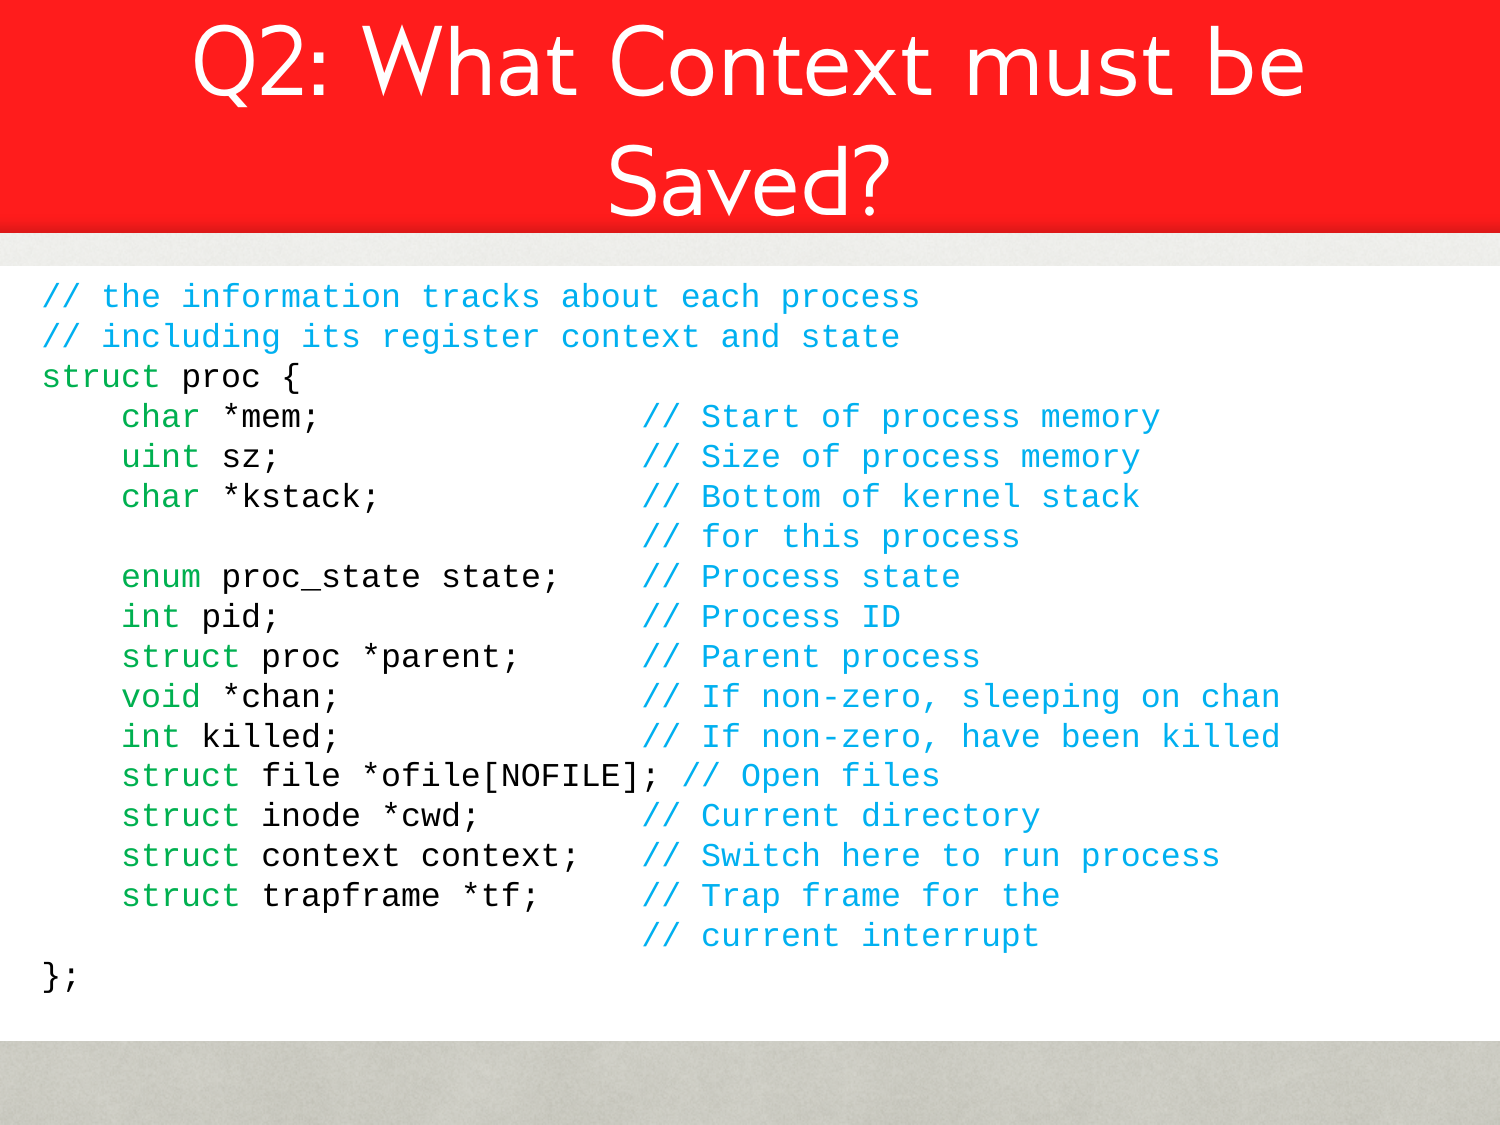

# Q2: What Context must be Saved?
// the information tracks about each process
// including its register context and state
struct proc {
    char *mem; 		// Start of process memory
    uint sz; 			// Size of process memory
    char *kstack; 		// Bottom of kernel stack
				// for this process
    enum proc_state state; 	// Process state
    int pid; 			// Process ID
    struct proc *parent; 	// Parent process
    void *chan; 		// If non-zero, sleeping on chan
    int killed; 		// If non-zero, have been killed
    struct file *ofile[NOFILE]; // Open files
    struct inode *cwd; 	// Current directory
    struct context context; 	// Switch here to run process
    struct trapframe *tf; 	// Trap frame for the
    				// current interrupt
};